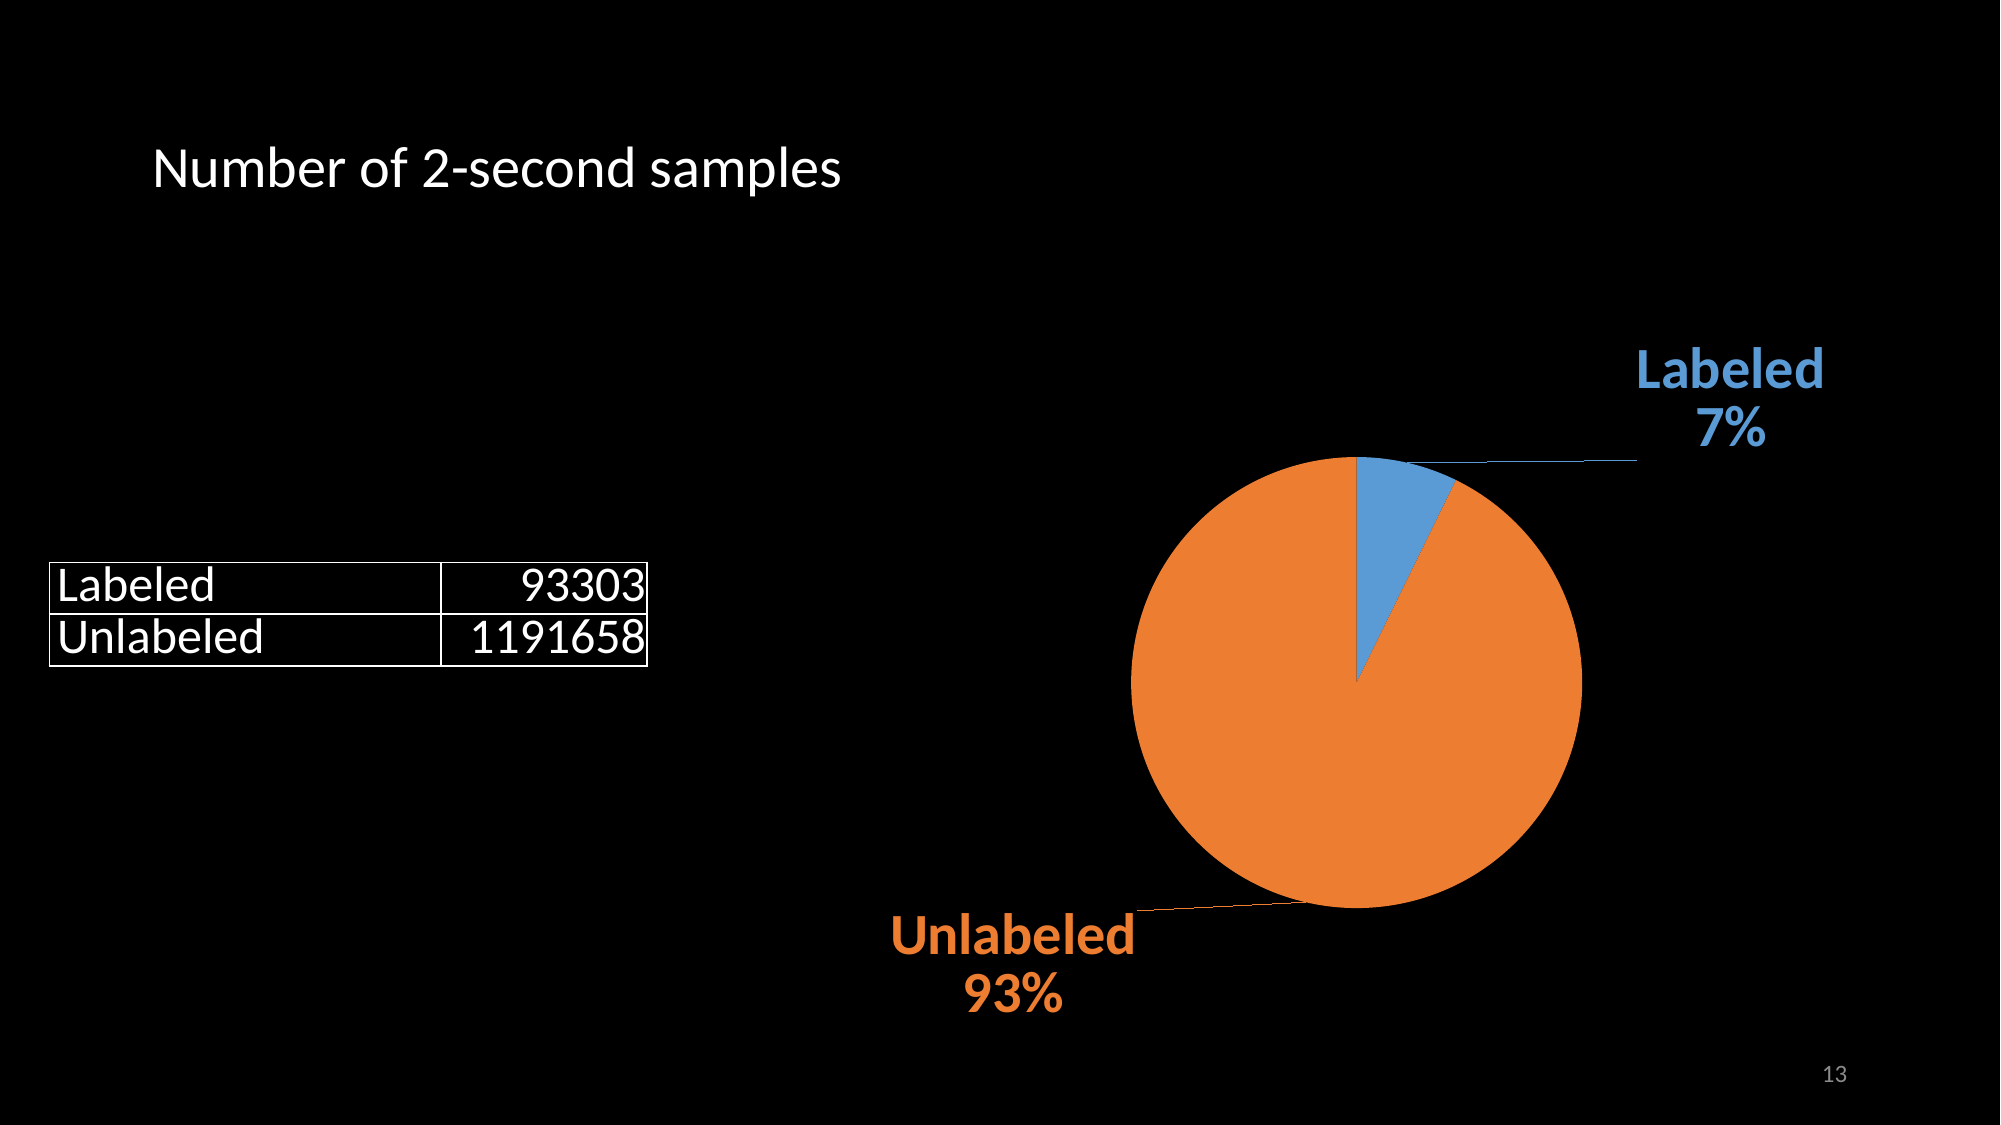

# Number of 2-second samples

### Chart

| Category |  |
|---|---|
| Labeled | 93303.0 |
| Unlabeled | 1191658.0 |
| Labeled | 93303 |
| --- | --- |
| Unlabeled | 1191658 |
13